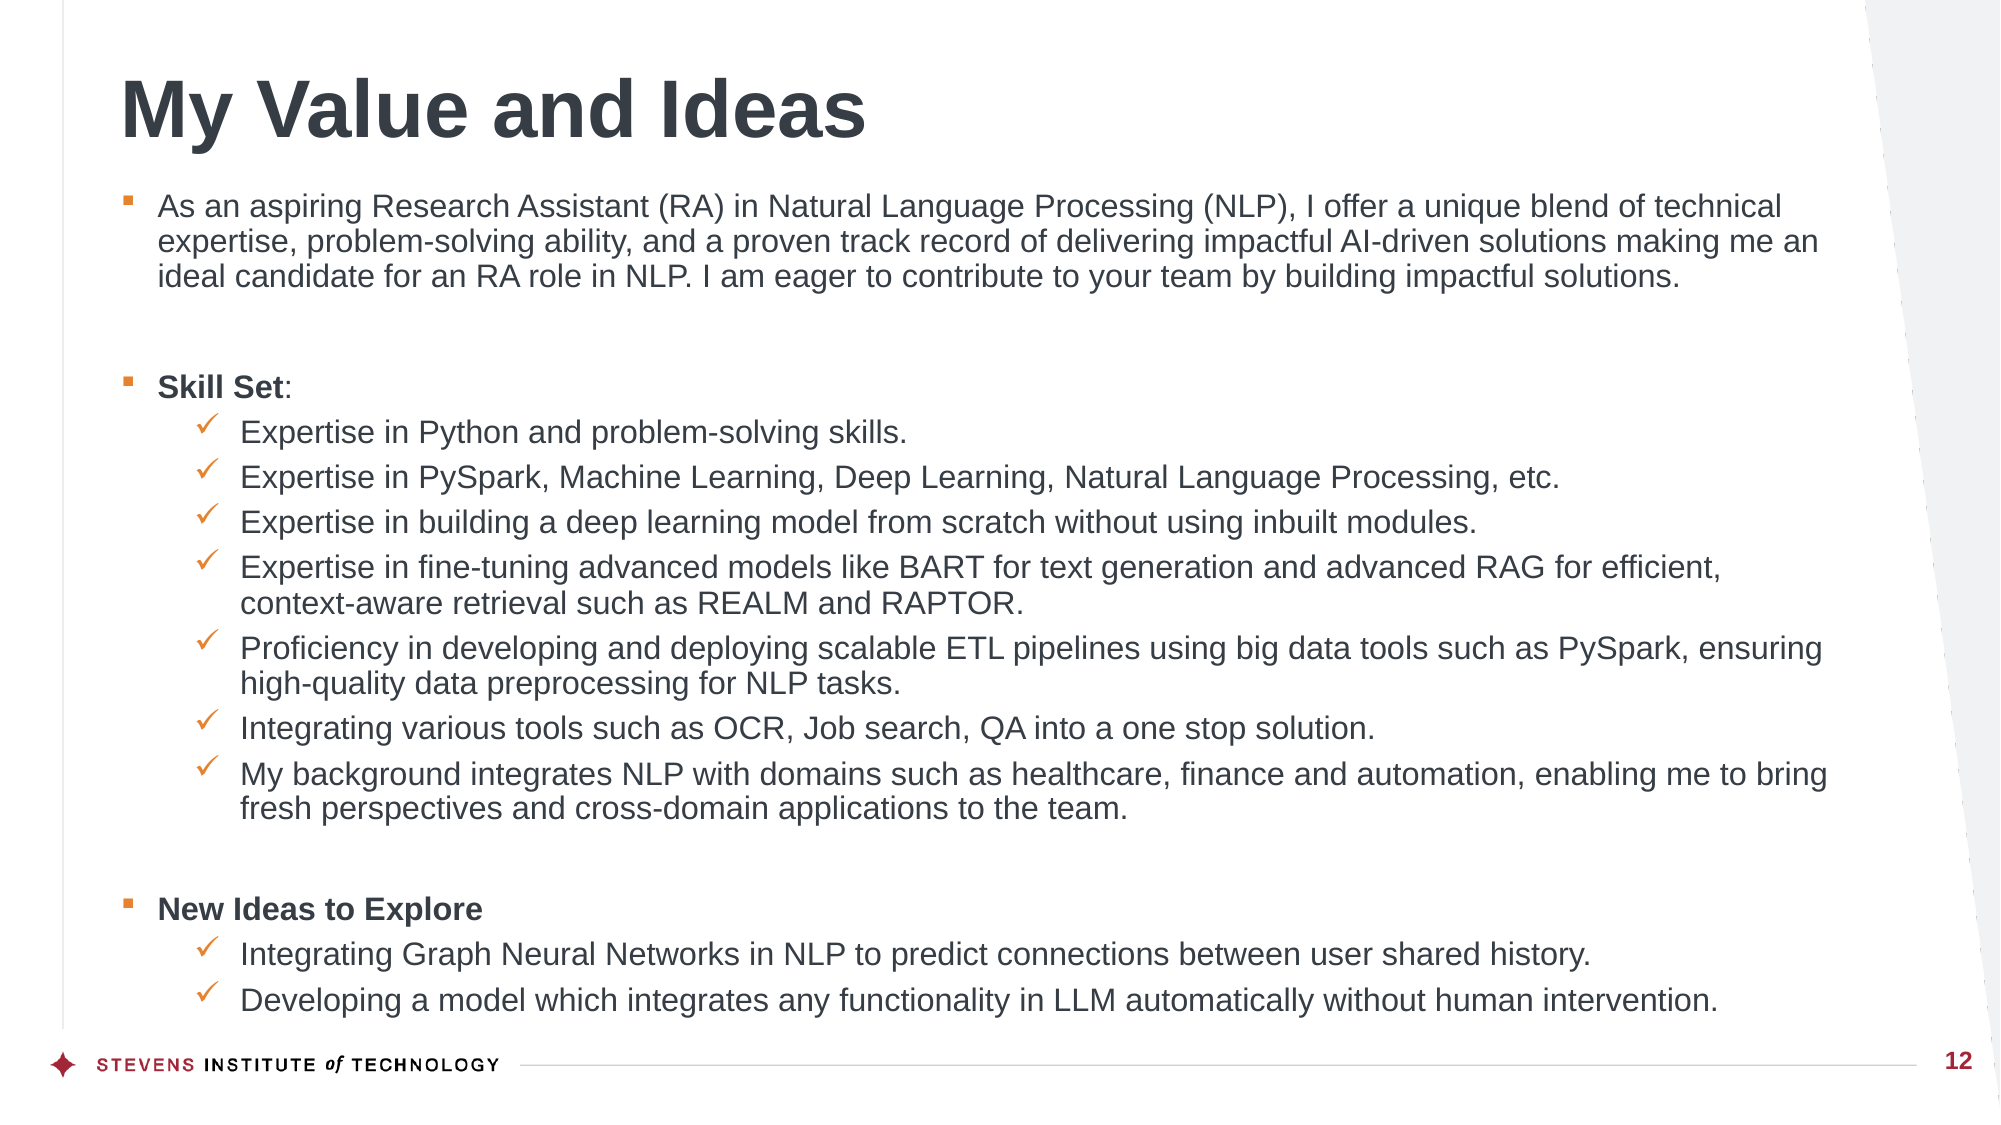

# My Value and Ideas
As an aspiring Research Assistant (RA) in Natural Language Processing (NLP), I offer a unique blend of technical expertise, problem-solving ability, and a proven track record of delivering impactful AI-driven solutions making me an ideal candidate for an RA role in NLP. I am eager to contribute to your team by building impactful solutions.

Skill Set:
Expertise in Python and problem-solving skills.
Expertise in PySpark, Machine Learning, Deep Learning, Natural Language Processing, etc.
Expertise in building a deep learning model from scratch without using inbuilt modules.
Expertise in fine-tuning advanced models like BART for text generation and advanced RAG for efficient, context-aware retrieval such as REALM and RAPTOR.
Proficiency in developing and deploying scalable ETL pipelines using big data tools such as PySpark, ensuring high-quality data preprocessing for NLP tasks.
Integrating various tools such as OCR, Job search, QA into a one stop solution.
My background integrates NLP with domains such as healthcare, finance and automation, enabling me to bring fresh perspectives and cross-domain applications to the team.

New Ideas to Explore
Integrating Graph Neural Networks in NLP to predict connections between user shared history.
Developing a model which integrates any functionality in LLM automatically without human intervention.
12